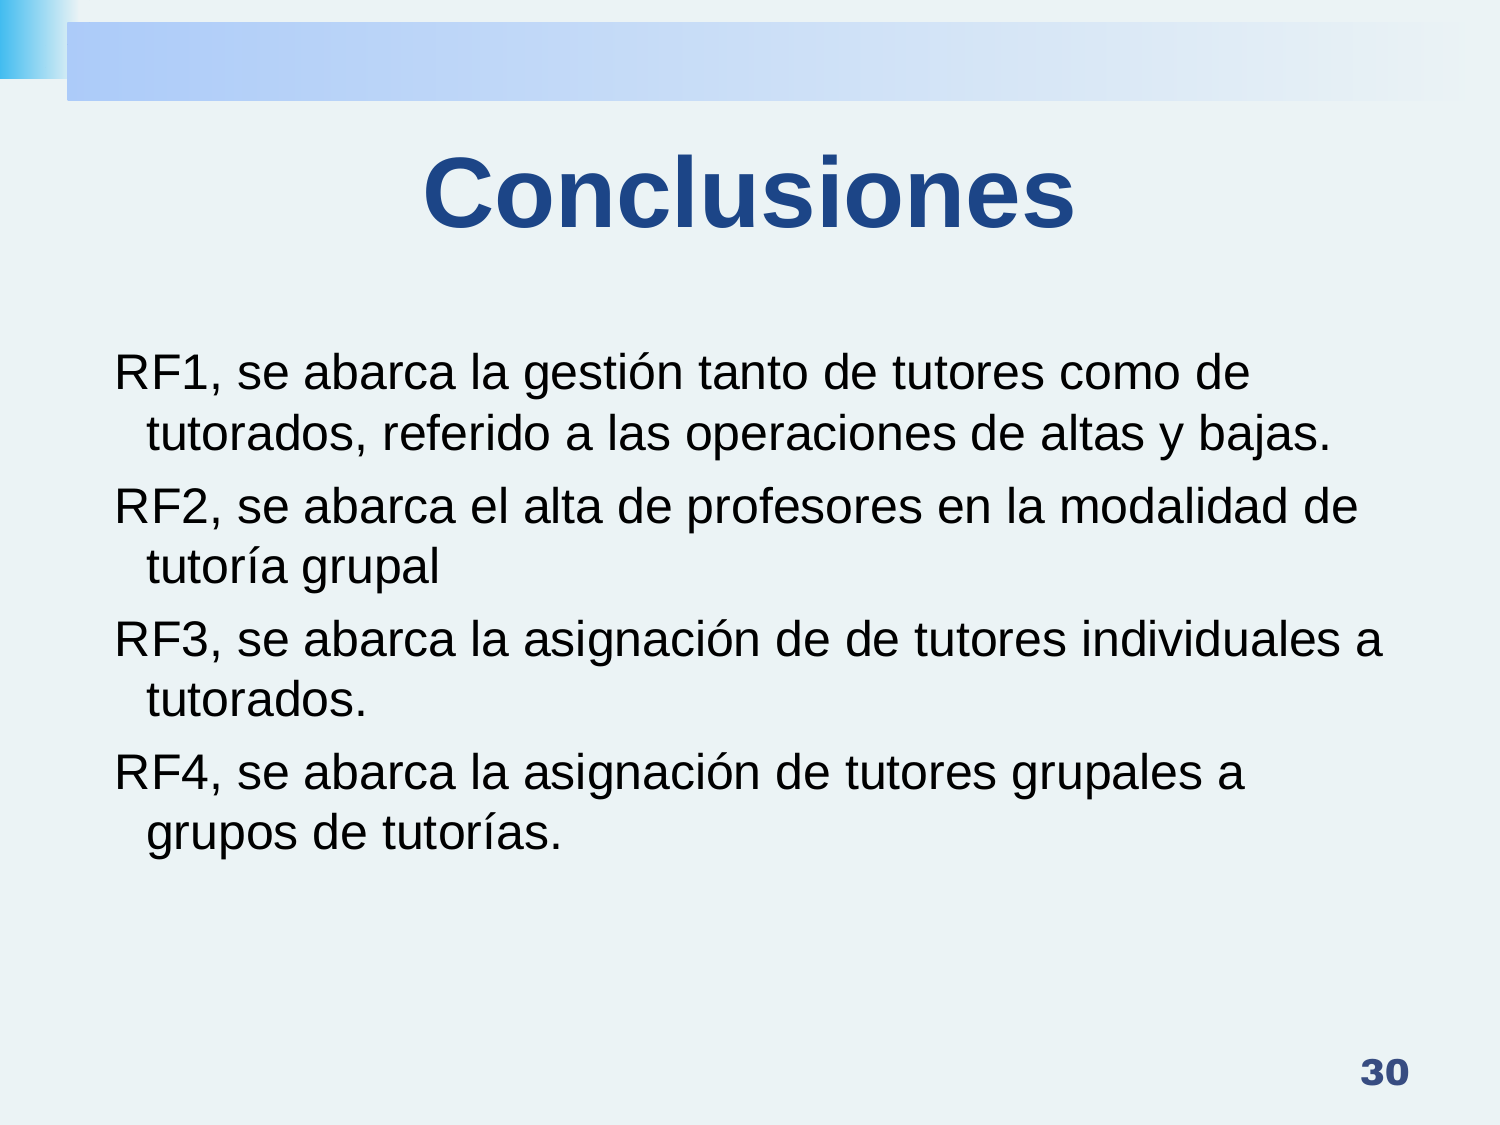

# Conclusiones
RF1, se abarca la gestión tanto de tutores como de tutorados, referido a las operaciones de altas y bajas.
RF2, se abarca el alta de profesores en la modalidad de tutoría grupal
RF3, se abarca la asignación de de tutores individuales a tutorados.
RF4, se abarca la asignación de tutores grupales a grupos de tutorías.

30